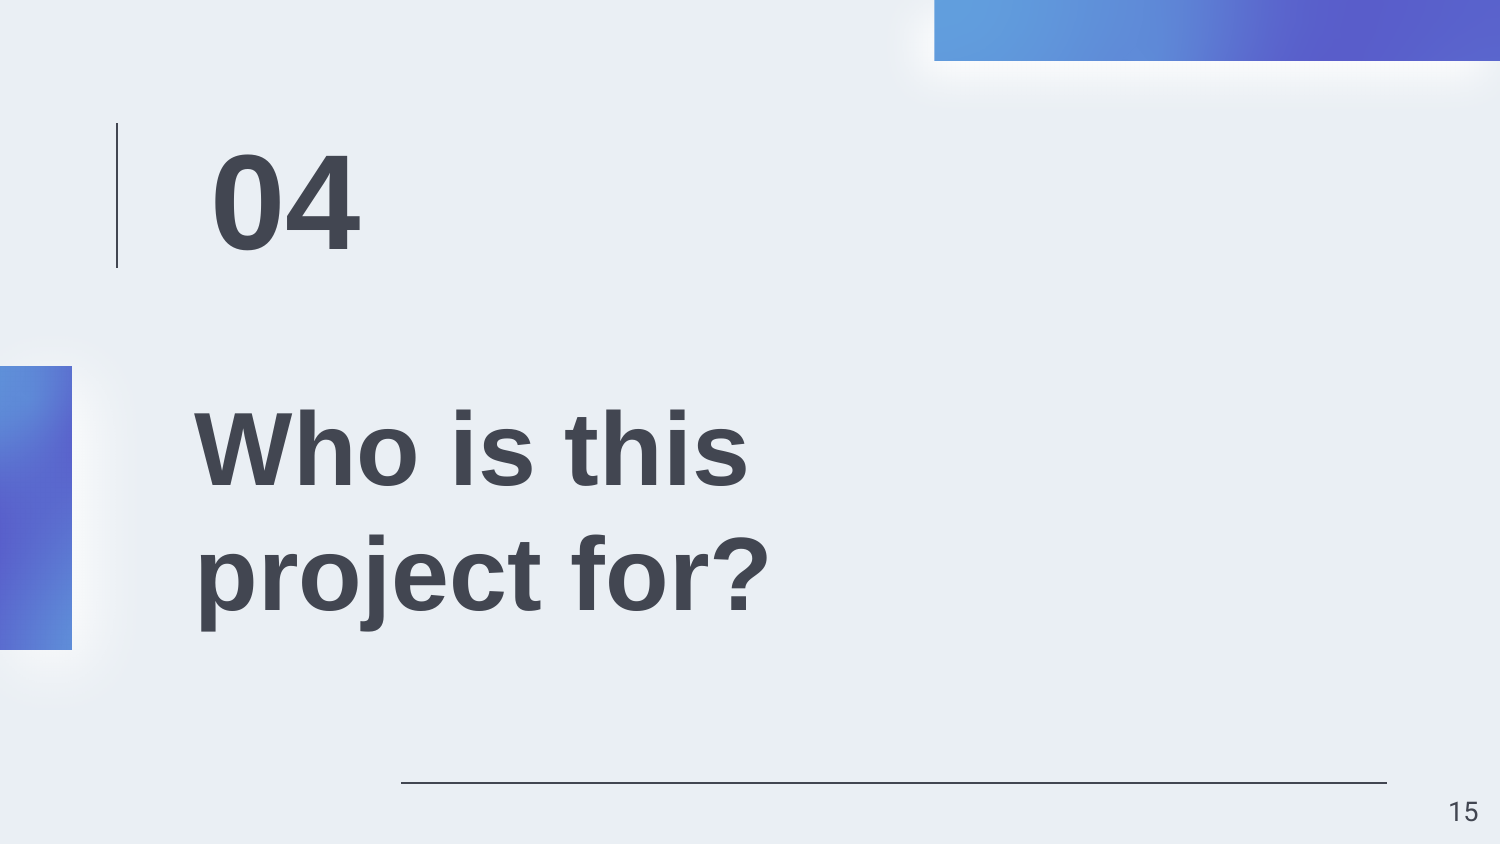

04
# Who is this project for?

15